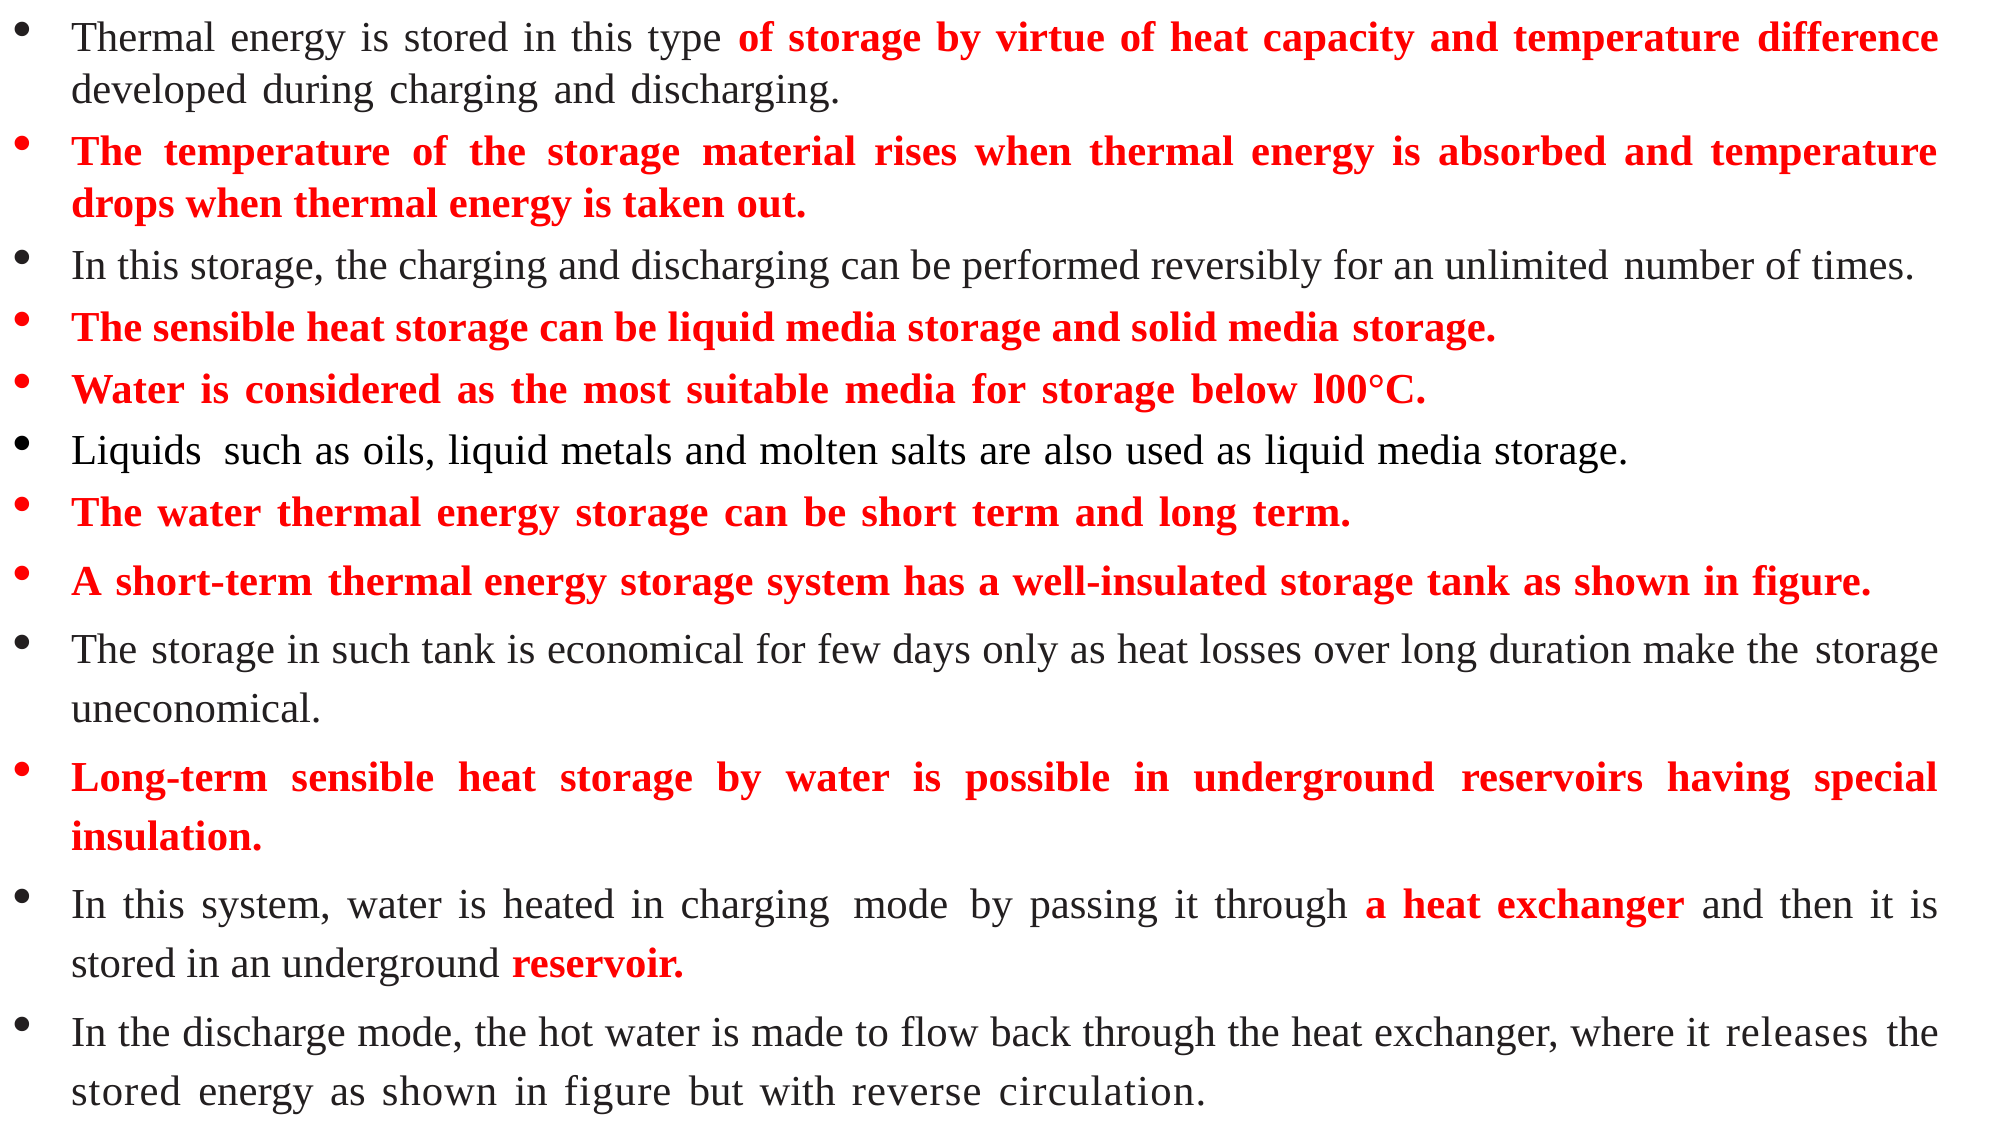

Thermal energy is stored in this type of storage by virtue of heat capacity and temperature difference developed during charging and discharging.
The temperature of the storage material rises when thermal energy is absorbed and temperature drops when thermal energy is taken out.
In this storage, the charging and discharging can be performed reversibly for an unlimited number of times.
The sensible heat storage can be liquid media storage and solid media storage.
Water is considered as the most suitable media for storage below l00°C.
Liquids  such as oils, liquid metals and molten salts are also used as liquid media storage.
The water thermal energy storage can be short term and long term.
A short-term thermal energy storage system has a well-insulated storage tank as shown in figure.
The storage in such tank is economical for few days only as heat losses over long duration make the storage uneconomical.
Long-term sensible heat storage by water is possible in underground reservoirs having special insulation.
In this system, water is heated in charging mode by passing it through a heat exchanger and then it is stored in an underground reservoir.
In the discharge mode, the hot water is made to flow back through the heat exchanger, where it releases the stored energy as shown in figure but with reverse circulation.